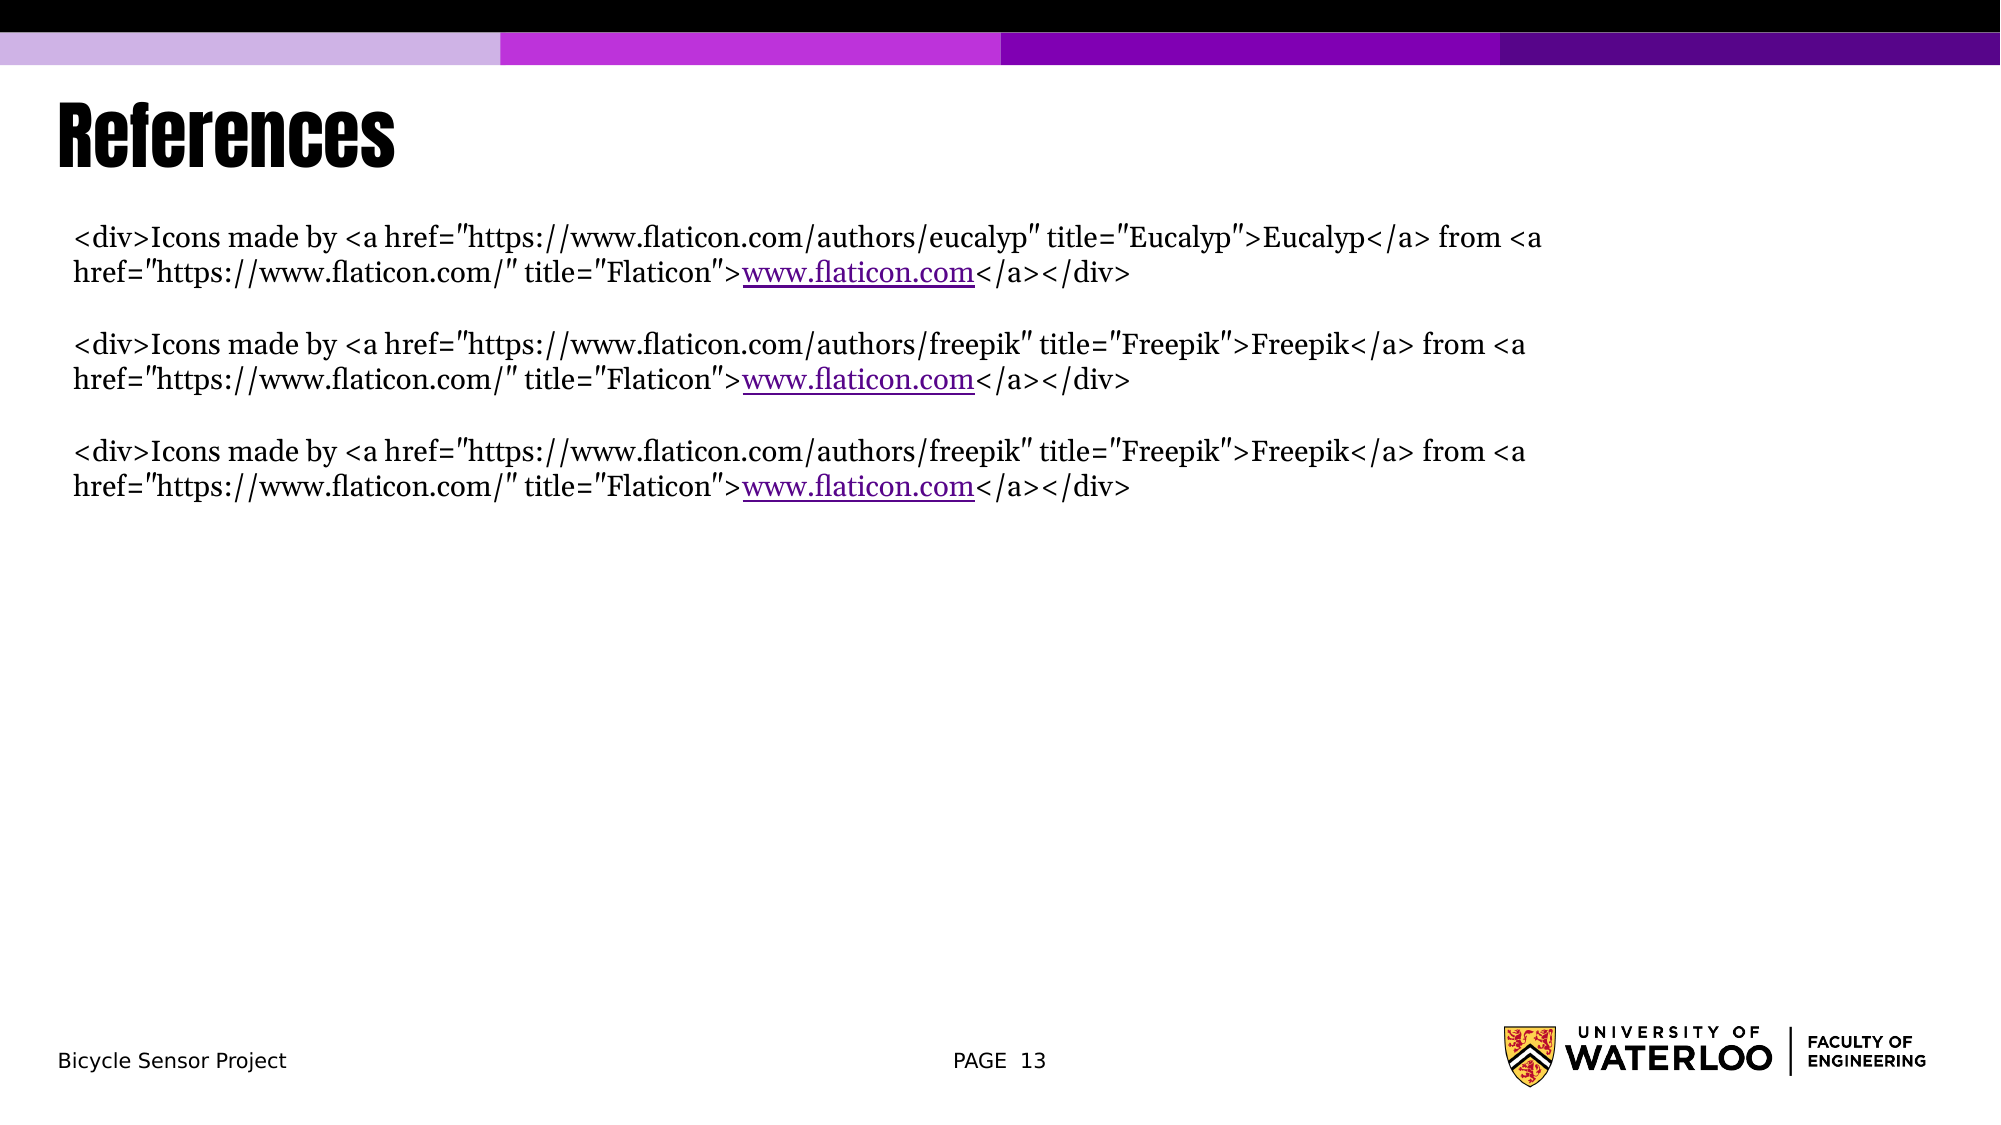

# References
<div>Icons made by <a href="https://www.flaticon.com/authors/eucalyp" title="Eucalyp">Eucalyp</a> from <a href="https://www.flaticon.com/" title="Flaticon">www.flaticon.com</a></div>

<div>Icons made by <a href="https://www.flaticon.com/authors/freepik" title="Freepik">Freepik</a> from <a href="https://www.flaticon.com/" title="Flaticon">www.flaticon.com</a></div>

<div>Icons made by <a href="https://www.flaticon.com/authors/freepik" title="Freepik">Freepik</a> from <a href="https://www.flaticon.com/" title="Flaticon">www.flaticon.com</a></div>
Bicycle Sensor Project
PAGE  13